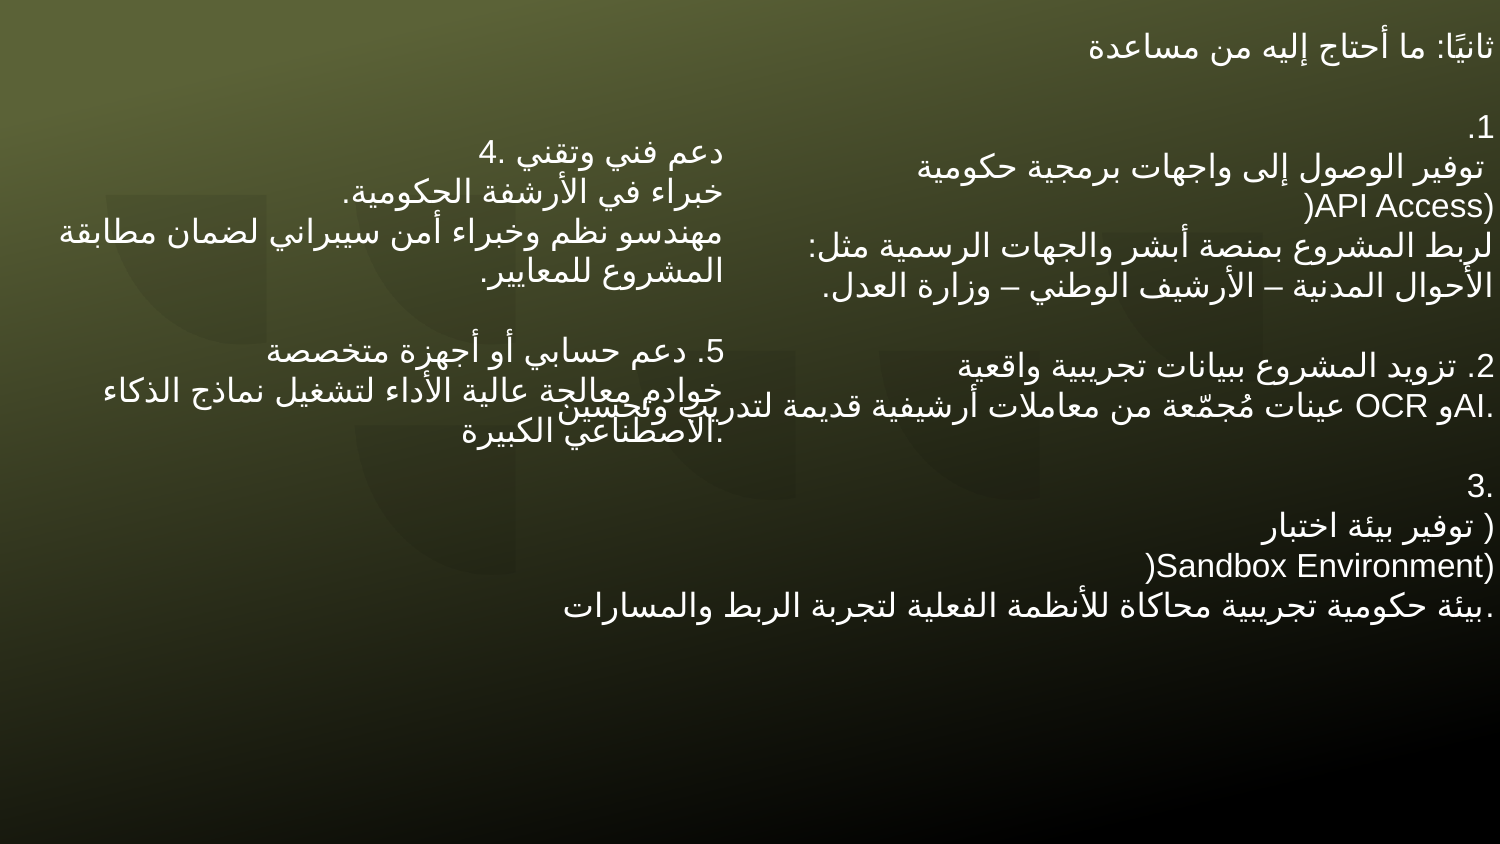

4. دعم فني وتقني
خبراء في الأرشفة الحكومية.
مهندسو نظم وخبراء أمن سيبراني لضمان مطابقة المشروع للمعايير.
5. دعم حسابي أو أجهزة متخصصة
خوادم معالجة عالية الأداء لتشغيل نماذج الذكاء الاصطناعي الكبيرة.
# ثانيًا: ما أحتاج إليه من مساعدة 1. توفير الوصول إلى واجهات برمجية حكومية )API Access) لربط المشروع بمنصة أبشر والجهات الرسمية مثل: الأحوال المدنية – الأرشيف الوطني – وزارة العدل. 2. تزويد المشروع ببيانات تجريبية واقعية عينات مُجمّعة من معاملات أرشيفية قديمة لتدريب وتحسين OCR وAI. 3. توفير بيئة اختبار ) )Sandbox Environment) بيئة حكومية تجريبية محاكاة للأنظمة الفعلية لتجربة الربط والمسارات.